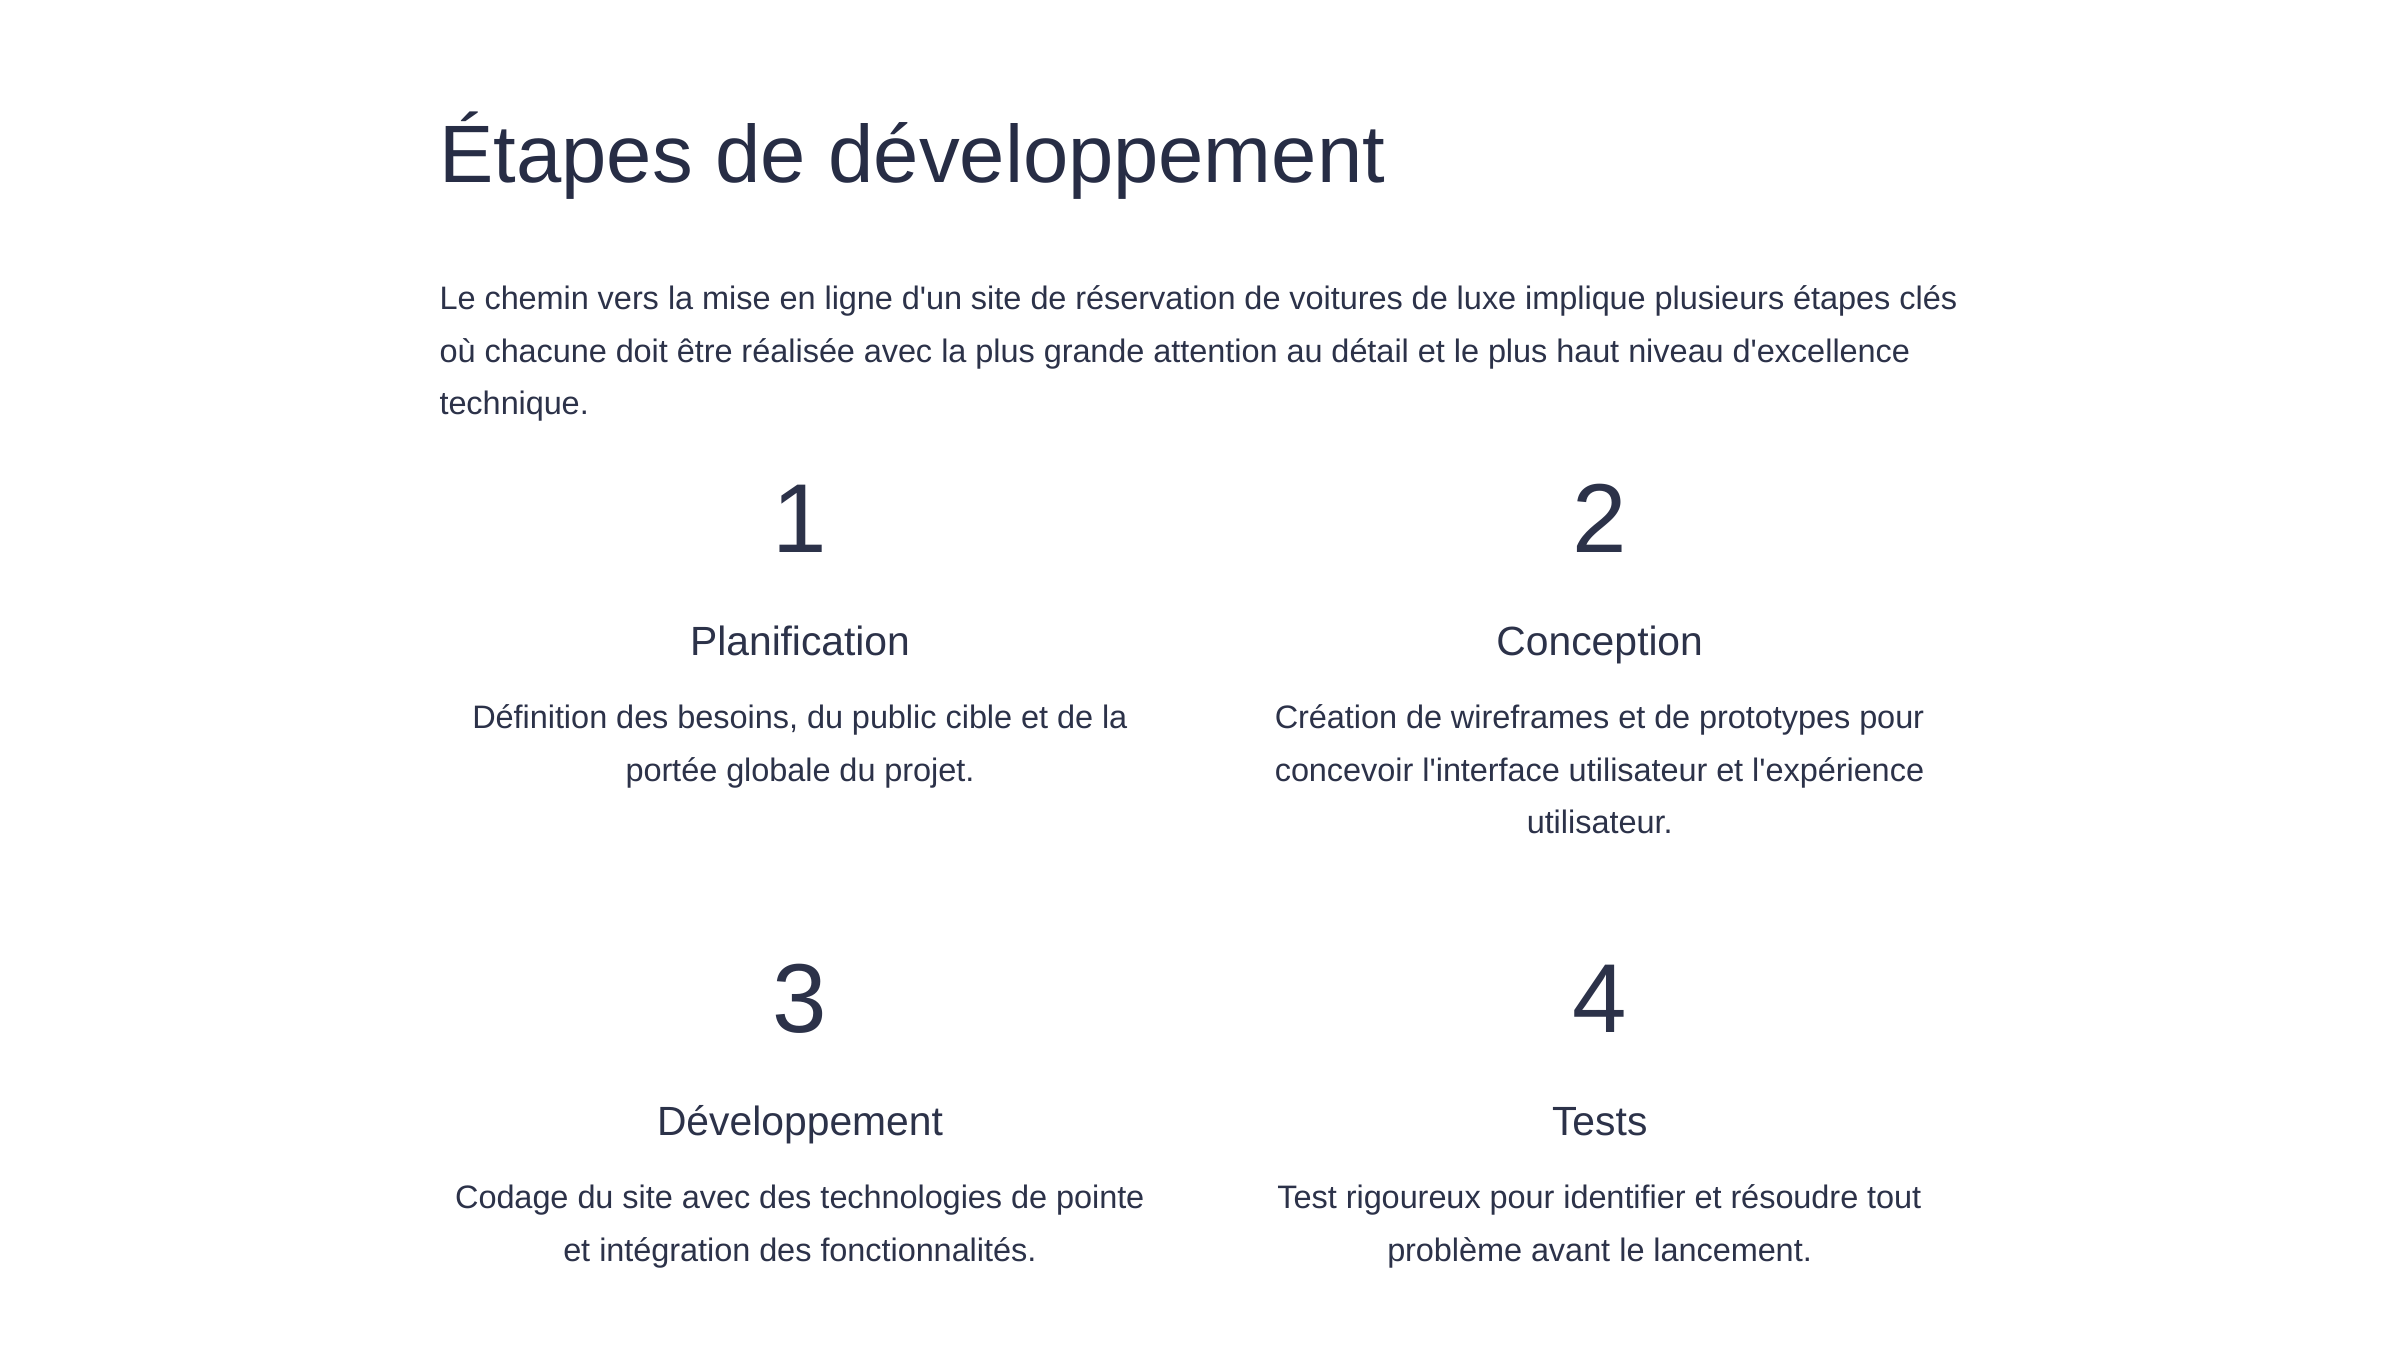

Étapes de développement
Le chemin vers la mise en ligne d'un site de réservation de voitures de luxe implique plusieurs étapes clés où chacune doit être réalisée avec la plus grande attention au détail et le plus haut niveau d'excellence technique.
1
2
Planification
Conception
Définition des besoins, du public cible et de la portée globale du projet.
Création de wireframes et de prototypes pour concevoir l'interface utilisateur et l'expérience utilisateur.
3
4
Développement
Tests
Codage du site avec des technologies de pointe et intégration des fonctionnalités.
Test rigoureux pour identifier et résoudre tout problème avant le lancement.